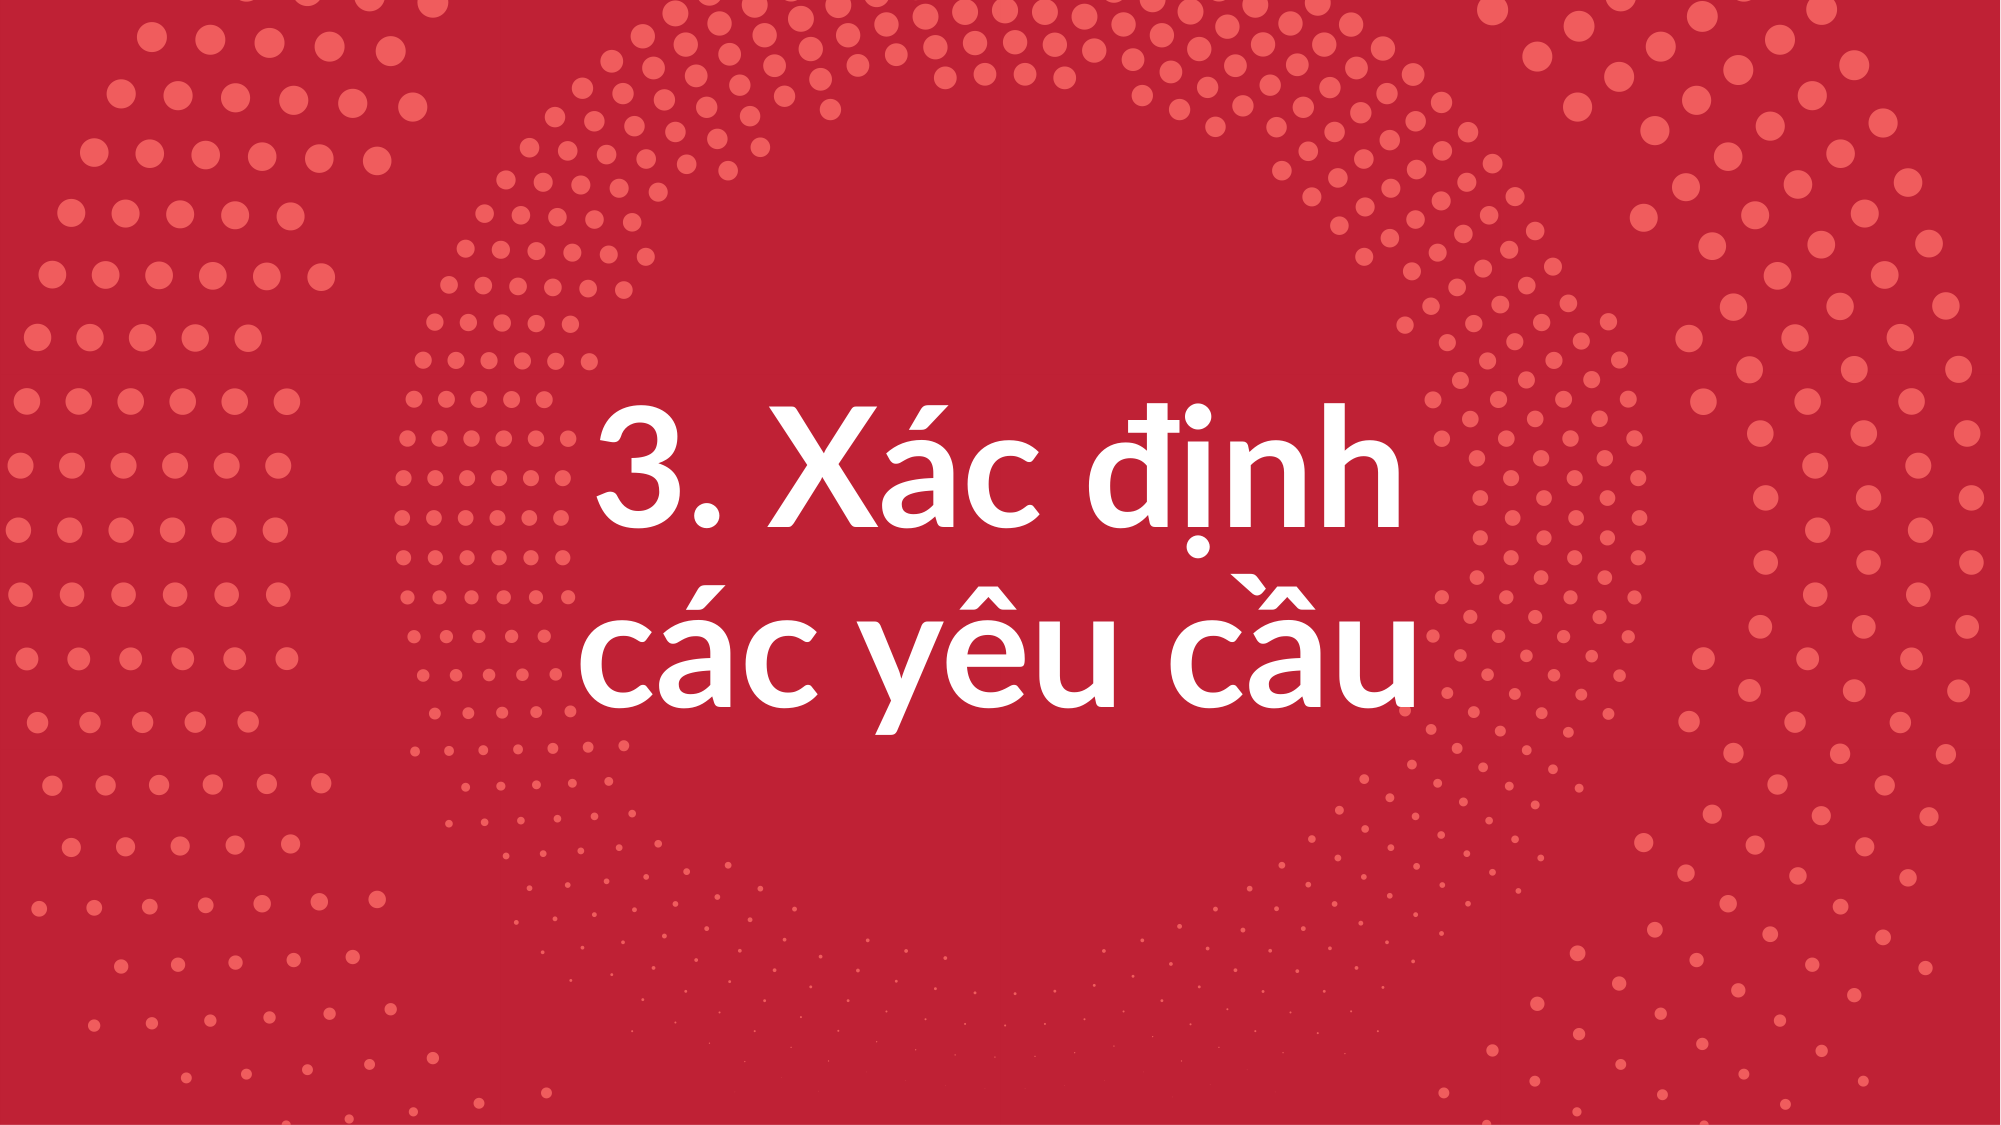

# 3. Xác định các yêu cầu